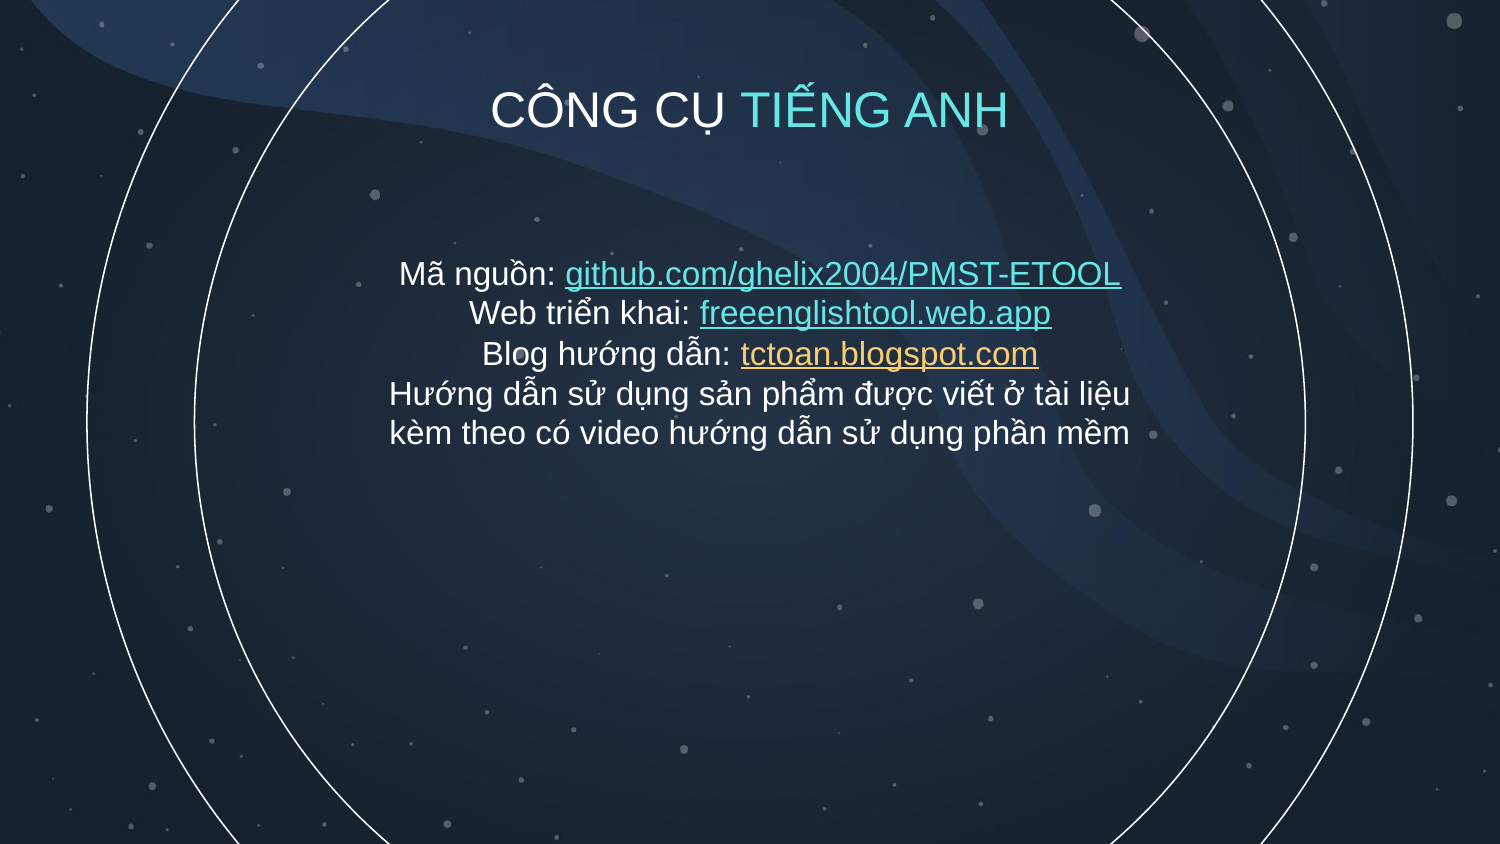

# CÔNG CỤ TIẾNG ANH
Mã nguồn: github.com/ghelix2004/PMST-ETOOL
Web triển khai: freeenglishtool.web.app
Blog hướng dẫn: tctoan.blogspot.com
Hướng dẫn sử dụng sản phẩm được viết ở tài liệu kèm theo có video hướng dẫn sử dụng phần mềm